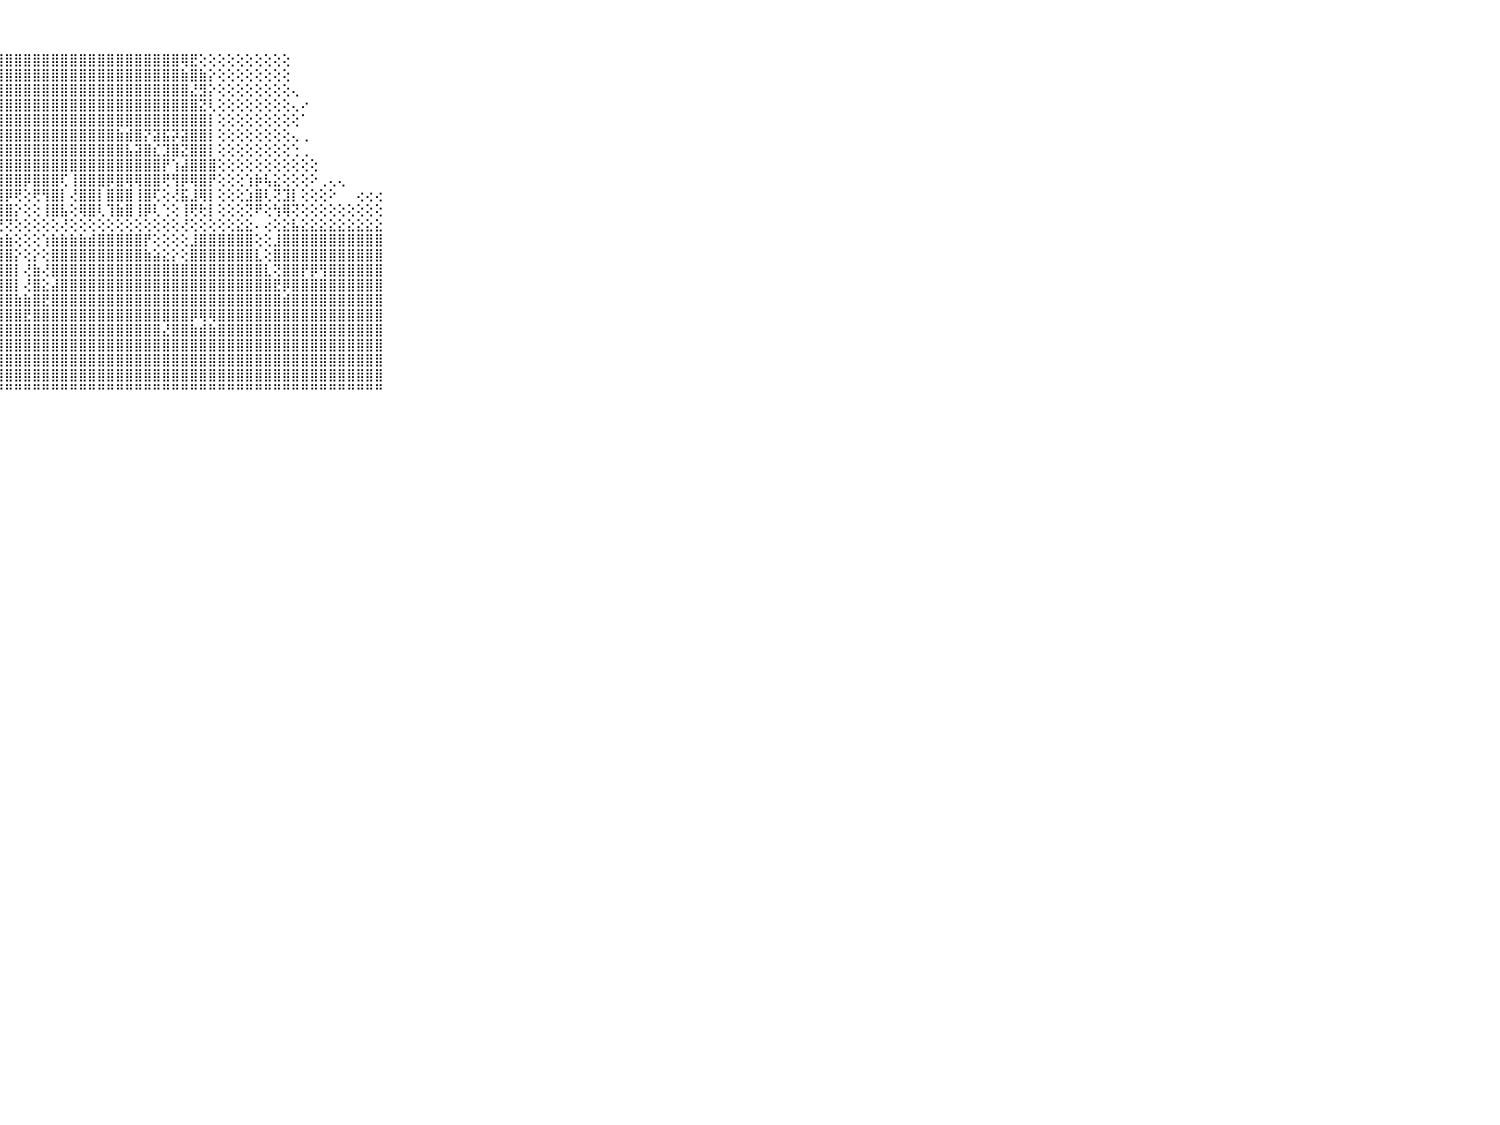

⠀⠀⠀⠀⠀⠀⠀⠀⠀⠀⠀⣿⣿⣿⣿⣿⣿⣿⣿⣿⣿⣿⣿⣿⣿⣿⣿⣿⣿⣿⣿⣿⣿⣿⣿⣿⣿⣿⣿⣿⣿⣿⣿⣿⣿⣿⣿⢿⣟⢕⢕⢕⢕⢕⢕⢕⢕⢕⢕⠀⠀⠀⠀⠀⠀⠀⠀⠀⠀⠀⠀⠀⠀⠀⠀⠀⠀⠀⠀⠀⠀
⠀⠀⠀⠀⠀⠀⠀⠀⠀⠀⠀⣿⣿⣿⣿⣿⣿⣿⣿⣿⣿⣿⣿⣿⣿⣿⣿⣿⣿⣿⣿⣿⣿⣿⣿⣿⣿⣿⣿⣿⣿⣿⣿⣿⣿⣿⣿⣷⣿⣷⡕⢕⢕⢕⢕⢕⢕⢕⢕⠀⠀⠀⠀⠀⠀⠀⠀⠀⠀⠀⠀⠀⠀⠀⠀⠀⠀⠀⠀⠀⠀
⠀⠀⠀⠀⠀⠀⠀⠀⠀⠀⠀⣿⣿⣿⣿⣿⣿⣿⣿⣿⣿⣿⣿⣿⣿⣿⣿⣿⣿⣿⣿⣿⣿⣿⣿⣿⣿⣿⣿⣿⣿⣿⣿⣿⣿⣿⣿⣿⣜⣻⡕⢕⢕⢕⢕⢕⢕⢕⢕⢄⠀⠀⠀⠀⠀⠀⠀⠀⠀⠀⠀⠀⠀⠀⠀⠀⠀⠀⠀⠀⠀
⠀⠀⠀⠀⠀⠀⠀⠀⠀⠀⠀⣿⣿⣿⣿⣿⣿⣿⣿⣿⣿⣿⣿⣿⣿⣿⣿⣿⣿⣿⣿⣿⣿⣿⣿⣿⣿⣿⣿⣿⣿⣿⣿⣿⣿⣿⣿⣿⣿⣝⢇⢕⢕⢕⢕⢕⢕⢕⢕⢄⠔⠀⠀⠀⠀⠀⠀⠀⠀⠀⠀⠀⠀⠀⠀⠀⠀⠀⠀⠀⠀
⠀⠀⠀⠀⠀⠀⠀⠀⠀⠀⠀⢿⣿⣿⣿⣿⣿⣿⣿⣿⣿⣿⣿⣿⣿⣿⣿⣿⣿⣿⣿⣿⣿⣿⣿⣿⣿⣿⣿⣿⣿⣿⣿⣿⣿⣿⣿⣿⣿⣿⡇⢕⢕⢕⢕⢕⢕⢕⢕⢕⠁⠀⠀⠀⠀⠀⠀⠀⠀⠀⠀⠀⠀⠀⠀⠀⠀⠀⠀⠀⠀
⠀⠀⠀⠀⠀⠀⠀⠀⠀⠀⠀⣵⣷⣿⣿⣿⣿⣿⣿⣿⣿⣿⣿⣿⣿⣿⣿⣿⣿⣿⣿⣿⣿⣿⣿⣿⣿⣿⣿⣿⣷⣾⣿⡝⣽⣯⡽⣽⣿⣿⡇⢕⢕⢕⢕⢕⢕⢕⢕⢄⢀⠀⠀⠀⠀⠀⠀⠀⠀⠀⠀⠀⠀⠀⠀⠀⠀⠀⠀⠀⠀
⠀⠀⠀⠀⠀⠀⠀⠀⠀⠀⠀⣿⣿⣿⣿⣿⣿⣿⣿⣿⣿⣿⣿⣿⣿⣿⣿⣿⣿⣿⣿⣿⣿⣿⣿⣿⣿⣿⣿⣿⣿⣧⣽⣿⣎⣹⣿⣝⣿⣿⡇⢕⢕⢕⢕⢕⢕⢕⢕⢑⢀⠀⠀⠀⠀⠀⠀⠀⠀⠀⠀⠀⠀⠀⠀⠀⠀⠀⠀⠀⠀
⠀⠀⠀⠀⠀⠀⠀⠀⠀⠀⠀⣿⣿⣿⣿⣿⣿⣿⣿⣿⣿⣿⢽⣿⣿⣿⣿⣿⣿⣿⣿⣿⣿⣿⣿⣿⣿⣿⣿⣿⣿⣿⣿⣿⣿⡟⢱⣼⣿⣿⣿⢕⢕⢕⢕⢕⢕⢕⢕⢕⢕⢕⠀⠀⠀⠀⠀⠀⠀⠀⠀⠀⠀⠀⠀⠀⠀⠀⠀⠀⠀
⠀⠀⠀⠀⠀⠀⠀⠀⠀⠀⠀⣿⣿⣿⣿⣿⣿⢿⣿⣿⣿⣟⢼⣿⣿⣿⡿⣿⣿⣿⡿⣿⣿⣿⢏⢸⣿⣿⣿⡿⣿⢿⢿⣿⣿⢟⢻⡿⢿⣿⡟⢕⢕⢕⢱⡷⢧⣕⢕⢕⢕⠕⢀⢄⢄⠀⠀⠀⠀⠀⠀⠀⠀⠀⠀⠀⠀⠀⠀⠀⠀
⠀⠀⠀⠀⠀⠀⠀⠀⠀⠀⠀⡿⢿⣿⣿⣿⡿⣽⣿⣿⣿⡇⢕⣿⣿⣿⡇⣿⡿⢟⢕⢟⢻⣿⡇⢜⣿⣿⡇⣿⣿⣿⢸⣿⢏⢕⢜⣯⣸⢿⡇⢕⢕⢕⣱⣿⢇⢝⣹⡇⢕⢕⢕⠕⠀⠀⢔⢔⢔⠀⠀⠀⠀⠀⠀⠀⠀⠀⠀⠀⠀
⠀⠀⠀⠀⠀⠀⠀⠀⠀⠀⠀⢿⢝⣿⣿⣿⡏⢹⣿⣿⣿⡇⢕⣿⣿⣿⡇⣿⣿⡕⢕⢕⢸⣿⣧⢕⢿⣿⢇⢹⣷⣿⢸⡿⢇⢑⢕⢸⢟⢗⡇⢕⢕⢕⢝⠟⢕⢳⢿⢝⢕⢕⢕⢕⢕⢕⢕⢕⢕⠀⠀⠀⠀⠀⠀⠀⠀⠀⠀⠀⠀
⠀⠀⠀⠀⠀⠀⠀⠀⠀⠀⠀⢝⢕⢝⢝⢝⢕⢕⢝⢝⢝⢕⢕⢜⢝⢝⢕⢜⢝⢕⢕⢕⢕⢕⢜⢕⢕⢕⢕⢕⢕⢕⢕⢕⢕⢕⢕⢜⢕⢕⢕⢕⢕⣕⣕⠄⢔⢕⣕⣧⣕⣕⣕⣕⣕⣕⣕⣕⣕⠀⠀⠀⠀⠀⠀⠀⠀⠀⠀⠀⠀
⠀⠀⠀⠀⠀⠀⠀⠀⠀⠀⠀⣵⣵⣵⣵⣵⣵⣵⣵⣵⣵⣵⣵⣷⣷⣷⣷⣷⣷⢕⢕⢕⢱⣷⣷⣷⣷⣾⣿⣿⣿⣿⣿⡟⢕⢕⢕⢕⣸⣿⣿⣿⣿⣿⣿⢕⢕⣸⣿⣿⣿⣿⣿⣿⣿⣿⣿⣿⣿⠀⠀⠀⠀⠀⠀⠀⠀⠀⠀⠀⠀
⠀⠀⠀⠀⠀⠀⠀⠀⠀⠀⠀⣿⣿⣿⣿⣿⣿⣿⣿⣿⣿⣿⣿⣿⣿⣿⣿⣿⣿⡕⢕⡕⢕⣿⣿⣿⣿⣿⣿⣿⣿⣿⣿⣷⣵⣕⡕⢕⣿⣿⣿⣿⣿⣿⣿⣇⢕⣿⣿⣿⣿⣿⣿⣿⣿⣿⣿⣿⣿⠀⠀⠀⠀⠀⠀⠀⠀⠀⠀⠀⠀
⠀⠀⠀⠀⠀⠀⠀⠀⠀⠀⠀⣿⣿⣿⣿⣿⣿⣿⣿⣿⣿⣿⣿⣿⣿⣿⣿⣿⣿⡇⢜⣷⢜⣿⣿⣿⣿⣿⣿⣿⣿⣿⣿⣿⣿⣿⣿⣿⣿⣿⣿⣿⣿⣿⣿⣿⣇⢝⣿⣿⡟⡿⢻⣿⣿⣿⣿⣿⣿⠀⠀⠀⠀⠀⠀⠀⠀⠀⠀⠀⠀
⠀⠀⠀⠀⠀⠀⠀⠀⠀⠀⠀⣿⣿⣿⣿⣿⣿⣿⣿⣿⣿⣿⣿⣿⣿⣿⣿⣿⣿⡇⢜⣿⣕⣼⣿⣿⣿⣿⣿⣿⣿⣿⣿⣿⣿⣿⣿⣿⣿⣿⣿⣿⣿⣿⣿⣿⣿⣟⡿⣿⣿⣿⣿⣿⣿⣿⣿⣿⣿⠀⠀⠀⠀⠀⠀⠀⠀⠀⠀⠀⠀
⠀⠀⠀⠀⠀⠀⠀⠀⠀⠀⠀⣿⣿⣿⣿⣿⣿⣿⣿⣿⣿⣿⣿⣿⣿⣿⣿⣿⣿⣷⣷⣿⣟⣿⣿⣿⣿⣿⣿⣿⣿⣿⣿⣿⣿⣿⣿⣿⣿⣿⣿⣿⣿⣿⣿⣿⣿⣿⣾⣿⣿⣿⣿⣿⣿⣿⣿⣿⣿⠀⠀⠀⠀⠀⠀⠀⠀⠀⠀⠀⠀
⠀⠀⠀⠀⠀⠀⠀⠀⠀⠀⠀⣿⣿⣿⣿⣿⣿⣿⣿⣿⣿⣿⣿⣿⣿⣿⣿⣿⣿⣿⣟⣿⣿⣿⣿⣿⣿⣿⣿⣿⣿⣿⣿⣿⣿⣿⣿⣿⡿⢿⢿⣿⣿⣿⣿⣿⣿⣿⣿⣿⣿⣿⣿⣿⣿⣿⣿⣿⣿⠀⠀⠀⠀⠀⠀⠀⠀⠀⠀⠀⠀
⠀⠀⠀⠀⠀⠀⠀⠀⠀⠀⠀⣿⣿⣿⣿⣿⣿⣿⣿⣿⣿⣿⣿⣿⣿⣿⣿⣿⣿⣿⣿⣿⣿⣿⣿⣿⣿⣿⣿⣿⣿⣿⣿⣿⣿⣜⣿⣿⣷⣾⣷⣿⣿⣿⣿⣿⣿⣿⣿⣿⣿⣿⣿⣿⣿⣿⣿⣿⣿⠀⠀⠀⠀⠀⠀⠀⠀⠀⠀⠀⠀
⠀⠀⠀⠀⠀⠀⠀⠀⠀⠀⠀⣿⣿⣿⣿⣿⣿⣿⣿⣿⣿⣿⣿⣿⣿⣿⣿⣿⣿⣿⣿⣿⣿⣿⣿⣿⣿⣿⣿⣿⣿⣿⣿⣿⣿⣿⣿⣿⣿⣿⣿⣿⣿⣿⣿⣿⣿⣿⣿⣿⣿⣿⣿⣿⣿⣿⣿⣿⣿⠀⠀⠀⠀⠀⠀⠀⠀⠀⠀⠀⠀
⠀⠀⠀⠀⠀⠀⠀⠀⠀⠀⠀⣿⣿⣿⣿⣿⣿⣿⣿⣿⣿⣿⣿⣿⣿⣿⣿⣿⣿⣿⣿⣿⣿⣿⣿⣿⣿⣿⣿⣿⣿⣿⣿⣿⣿⣿⣿⣿⣿⣿⣿⣿⣿⣿⣿⣿⣿⣿⣿⣿⣿⣿⣿⣿⣿⣿⣿⣿⣿⠀⠀⠀⠀⠀⠀⠀⠀⠀⠀⠀⠀
⠀⠀⠀⠀⠀⠀⠀⠀⠀⠀⠀⣿⣿⣿⣿⣿⣿⣿⣿⣿⣿⣿⣿⣿⣿⣿⣿⣿⣿⣿⣿⣿⣿⣿⣿⣿⣿⣿⣿⣿⣿⣿⣿⣿⣿⣿⣿⣿⣿⣿⣿⣿⣿⣿⣿⣿⣿⣿⣿⣿⣿⣿⣿⣿⣿⣿⣿⣿⣿⠀⠀⠀⠀⠀⠀⠀⠀⠀⠀⠀⠀
⠀⠀⠀⠀⠀⠀⠀⠀⠀⠀⠀⠛⠛⠛⠛⠛⠛⠛⠛⠛⠛⠛⠛⠛⠛⠛⠛⠛⠛⠛⠛⠛⠛⠛⠛⠛⠛⠛⠛⠛⠛⠛⠛⠛⠛⠛⠛⠛⠛⠛⠛⠛⠛⠛⠛⠛⠛⠛⠛⠛⠛⠛⠛⠛⠛⠛⠛⠛⠛⠀⠀⠀⠀⠀⠀⠀⠀⠀⠀⠀⠀